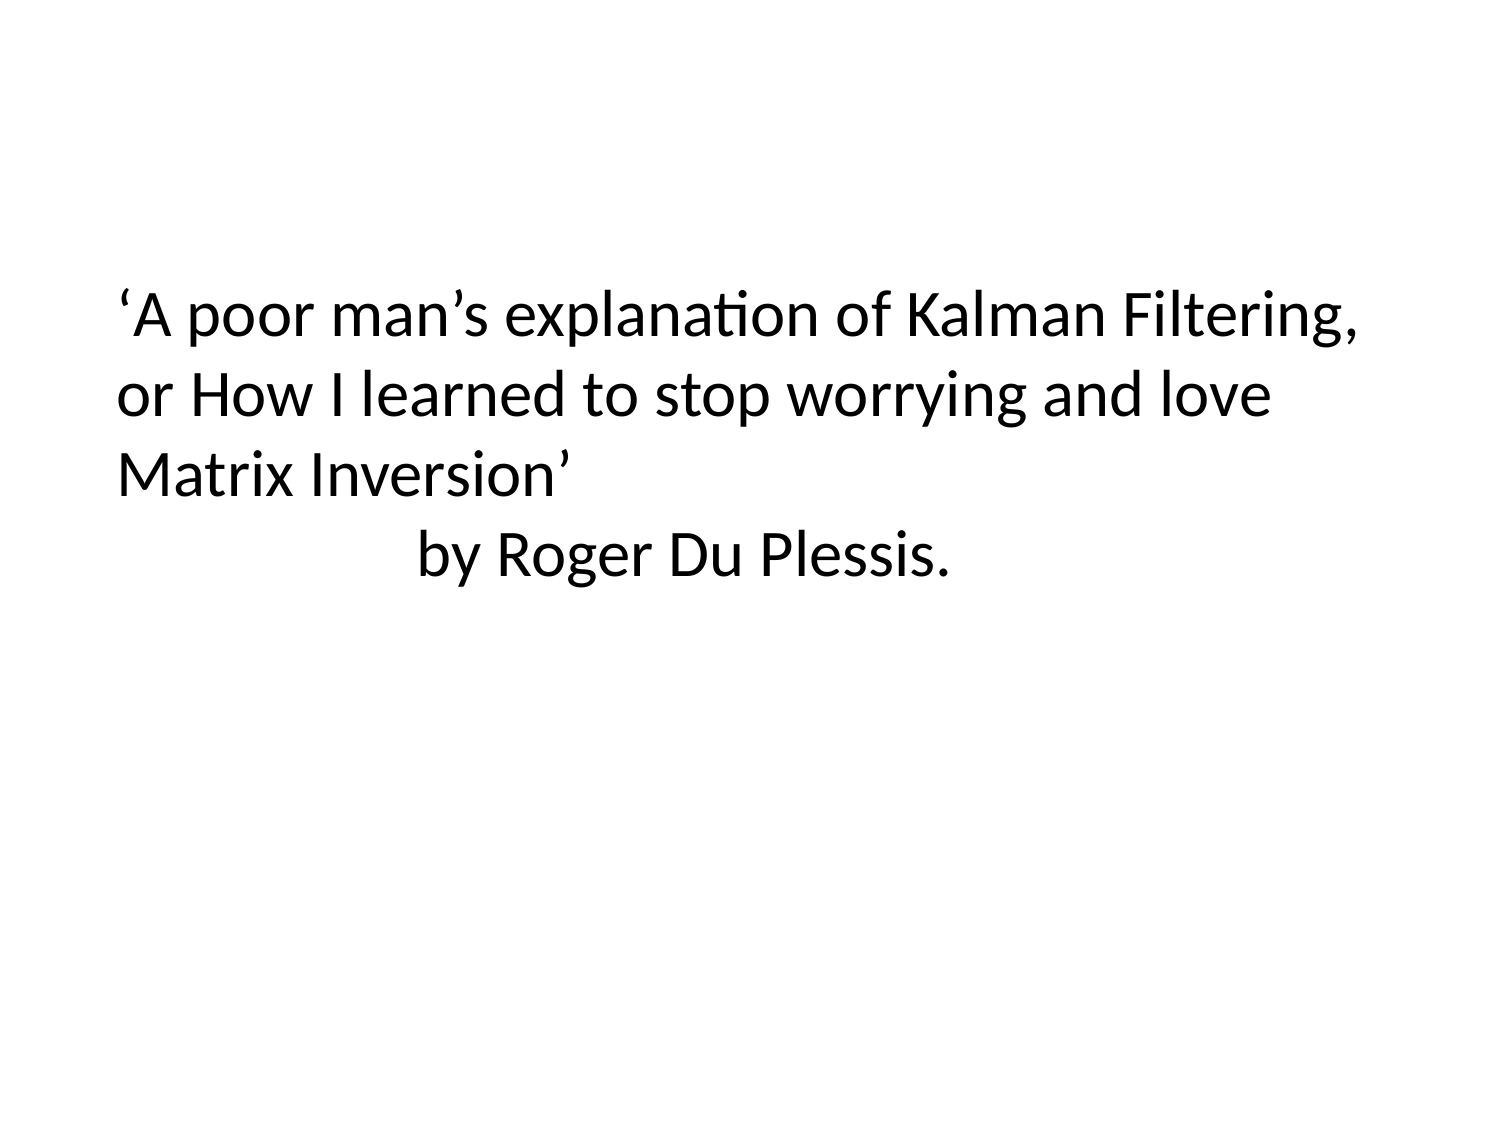

‘A poor man’s explanation of Kalman Filtering, or How I learned to stop worrying and love Matrix Inversion’
		by Roger Du Plessis.